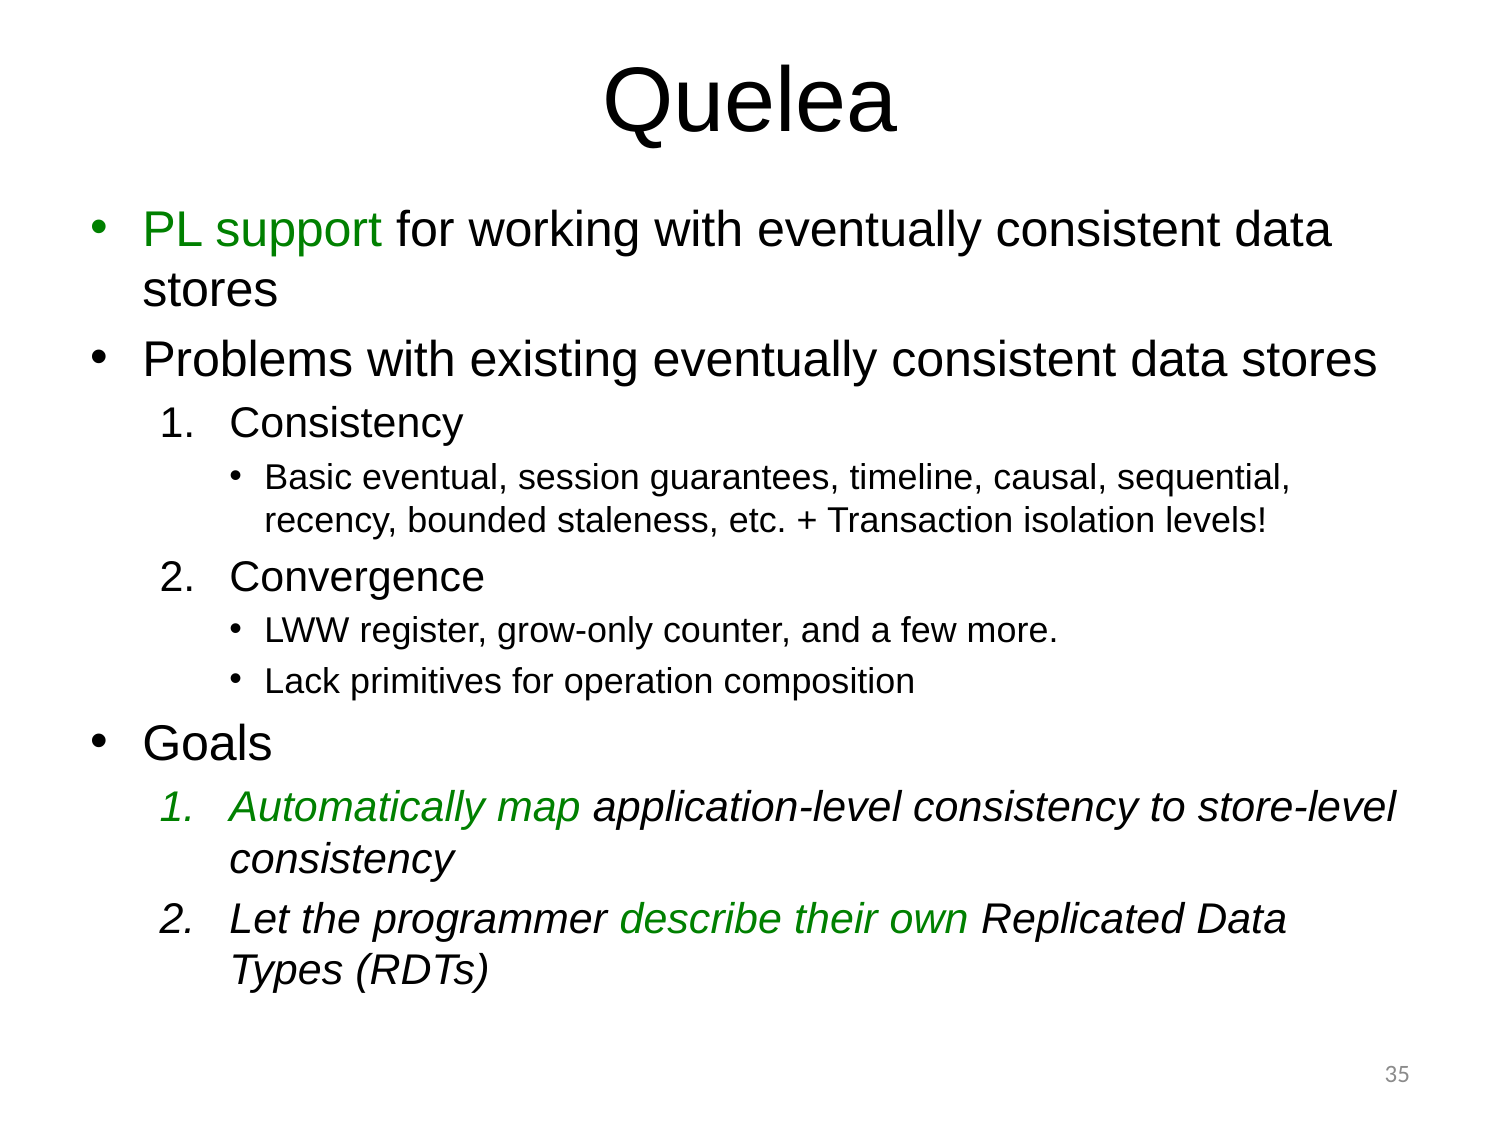

# Quelea
PL support for working with eventually consistent data stores
Problems with existing eventually consistent data stores
Consistency
Basic eventual, session guarantees, timeline, causal, sequential, recency, bounded staleness, etc. + Transaction isolation levels!
Convergence
LWW register, grow-only counter, and a few more.
Lack primitives for operation composition
Goals
Automatically map application-level consistency to store-level consistency
Let the programmer describe their own Replicated Data Types (RDTs)
35